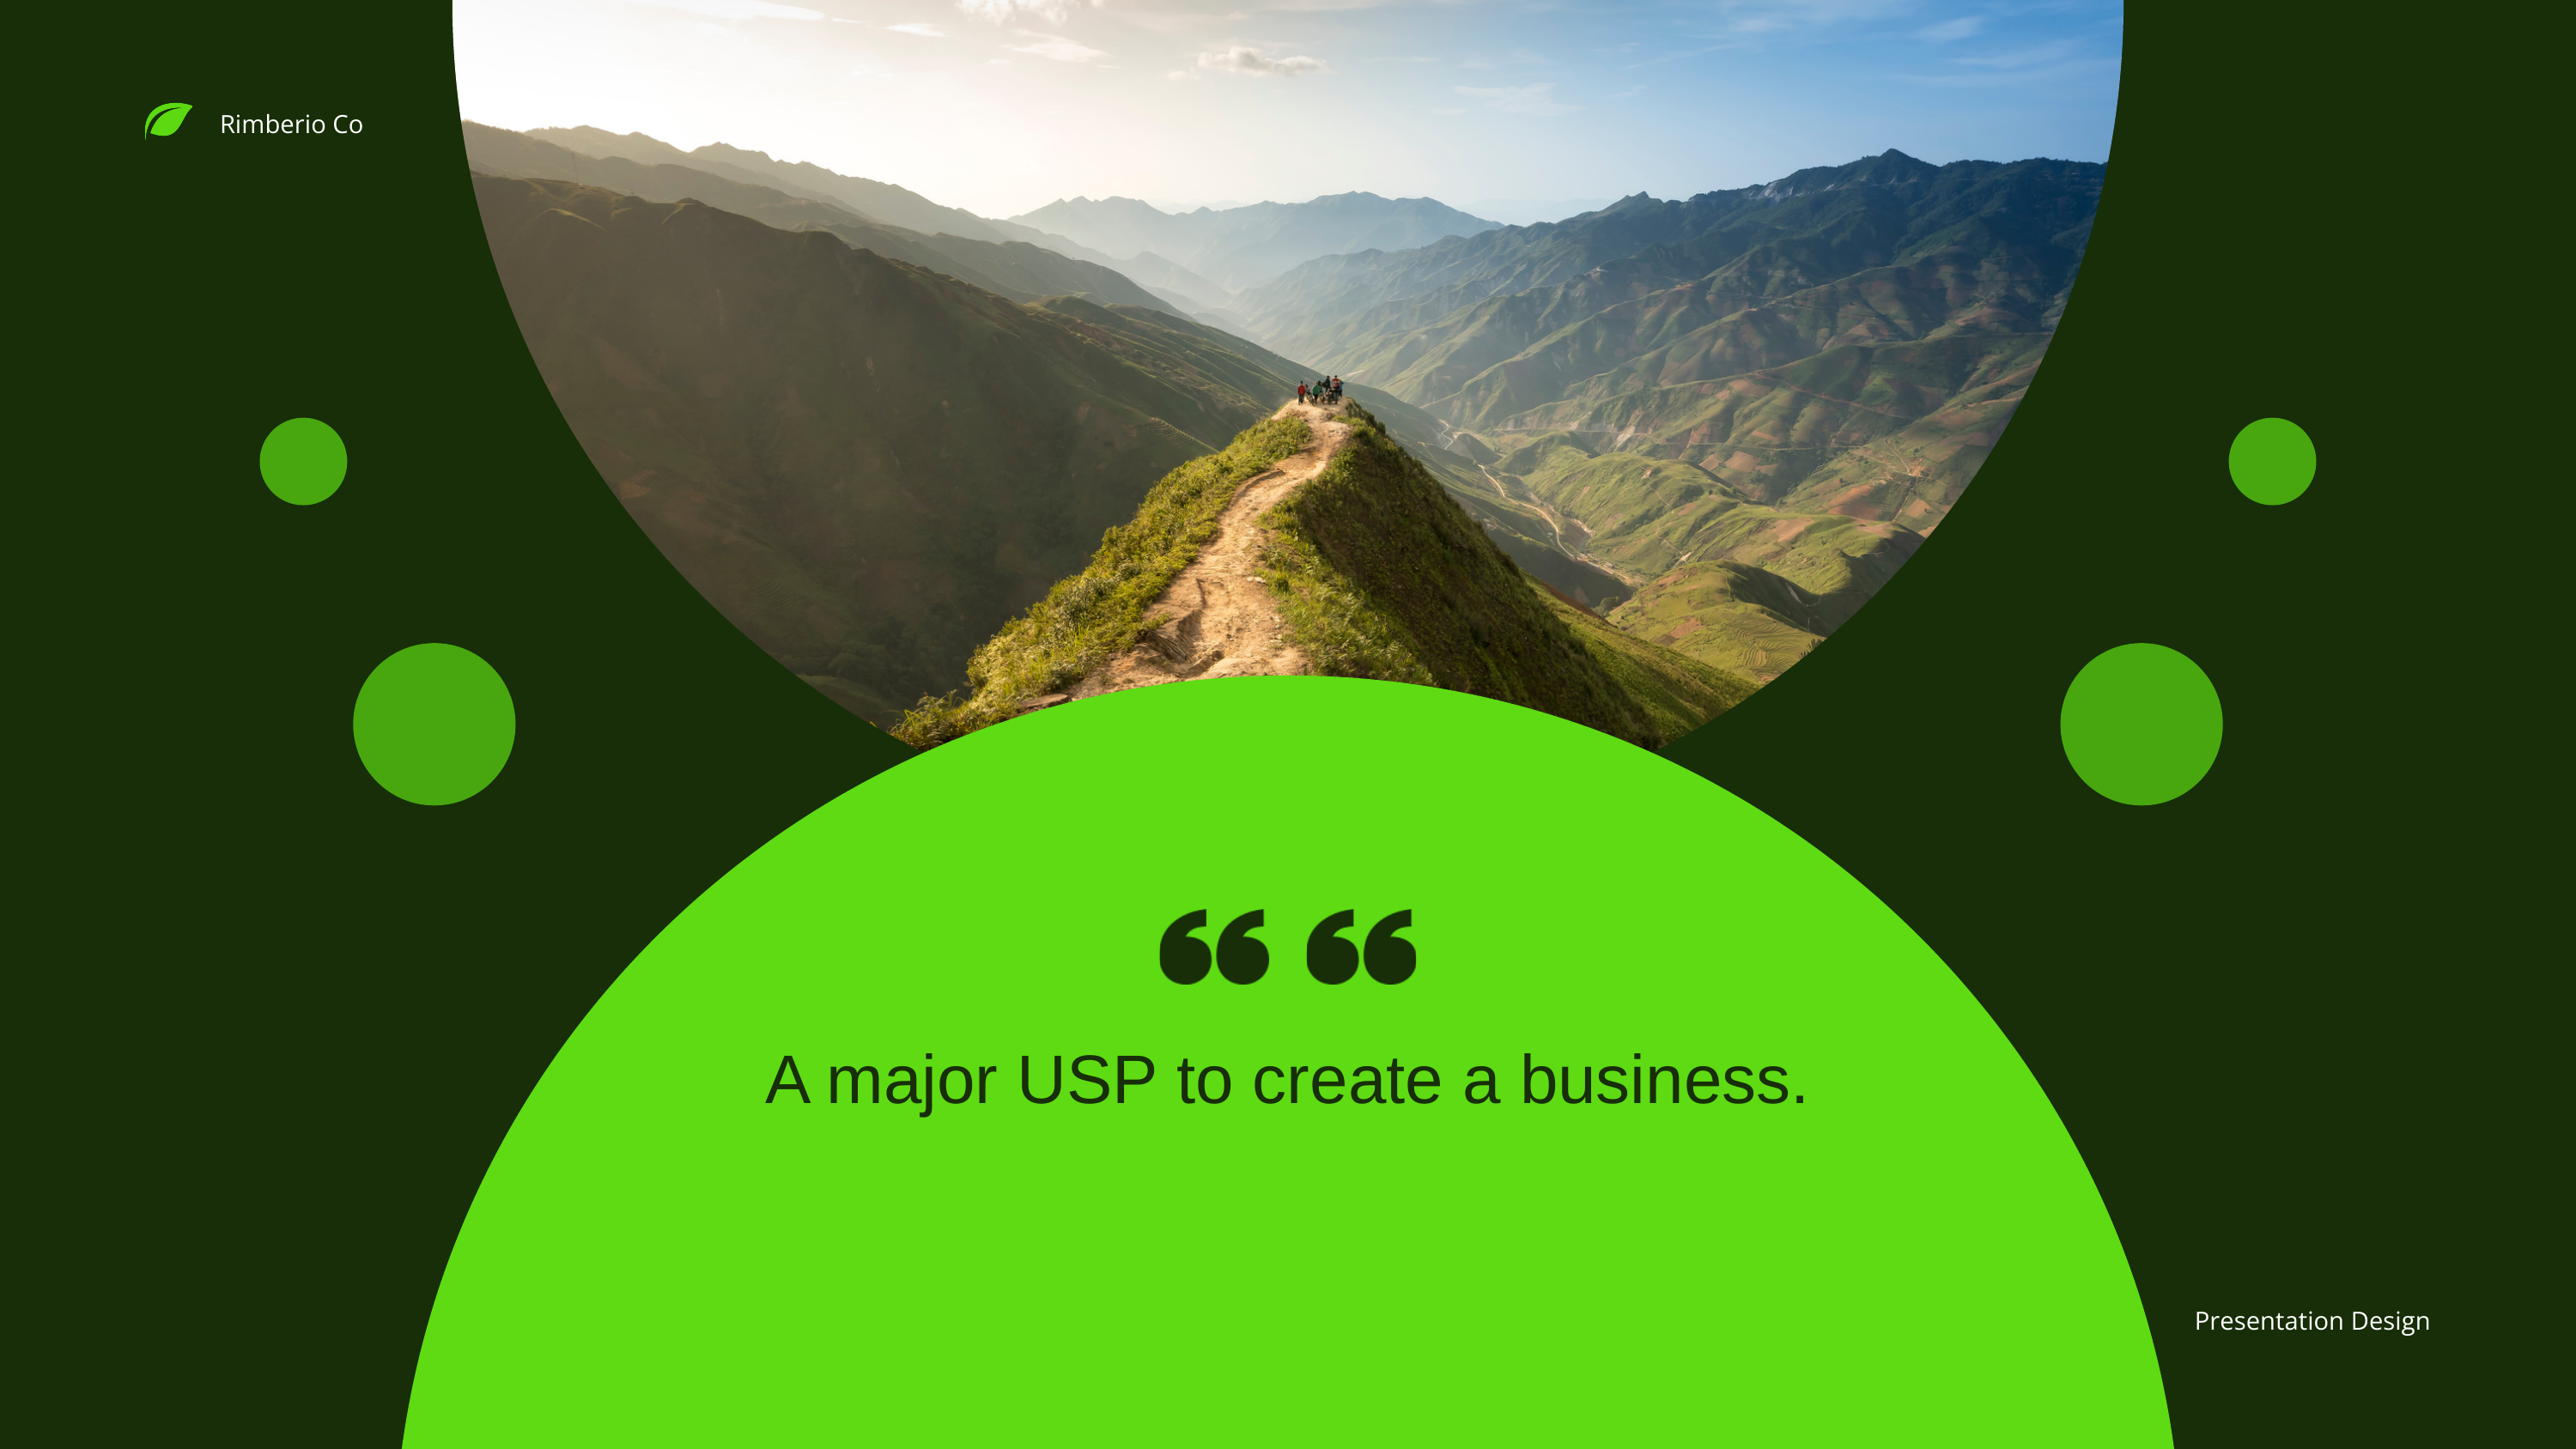

Rimberio Co

A major USP to create a business.
Presentation Design